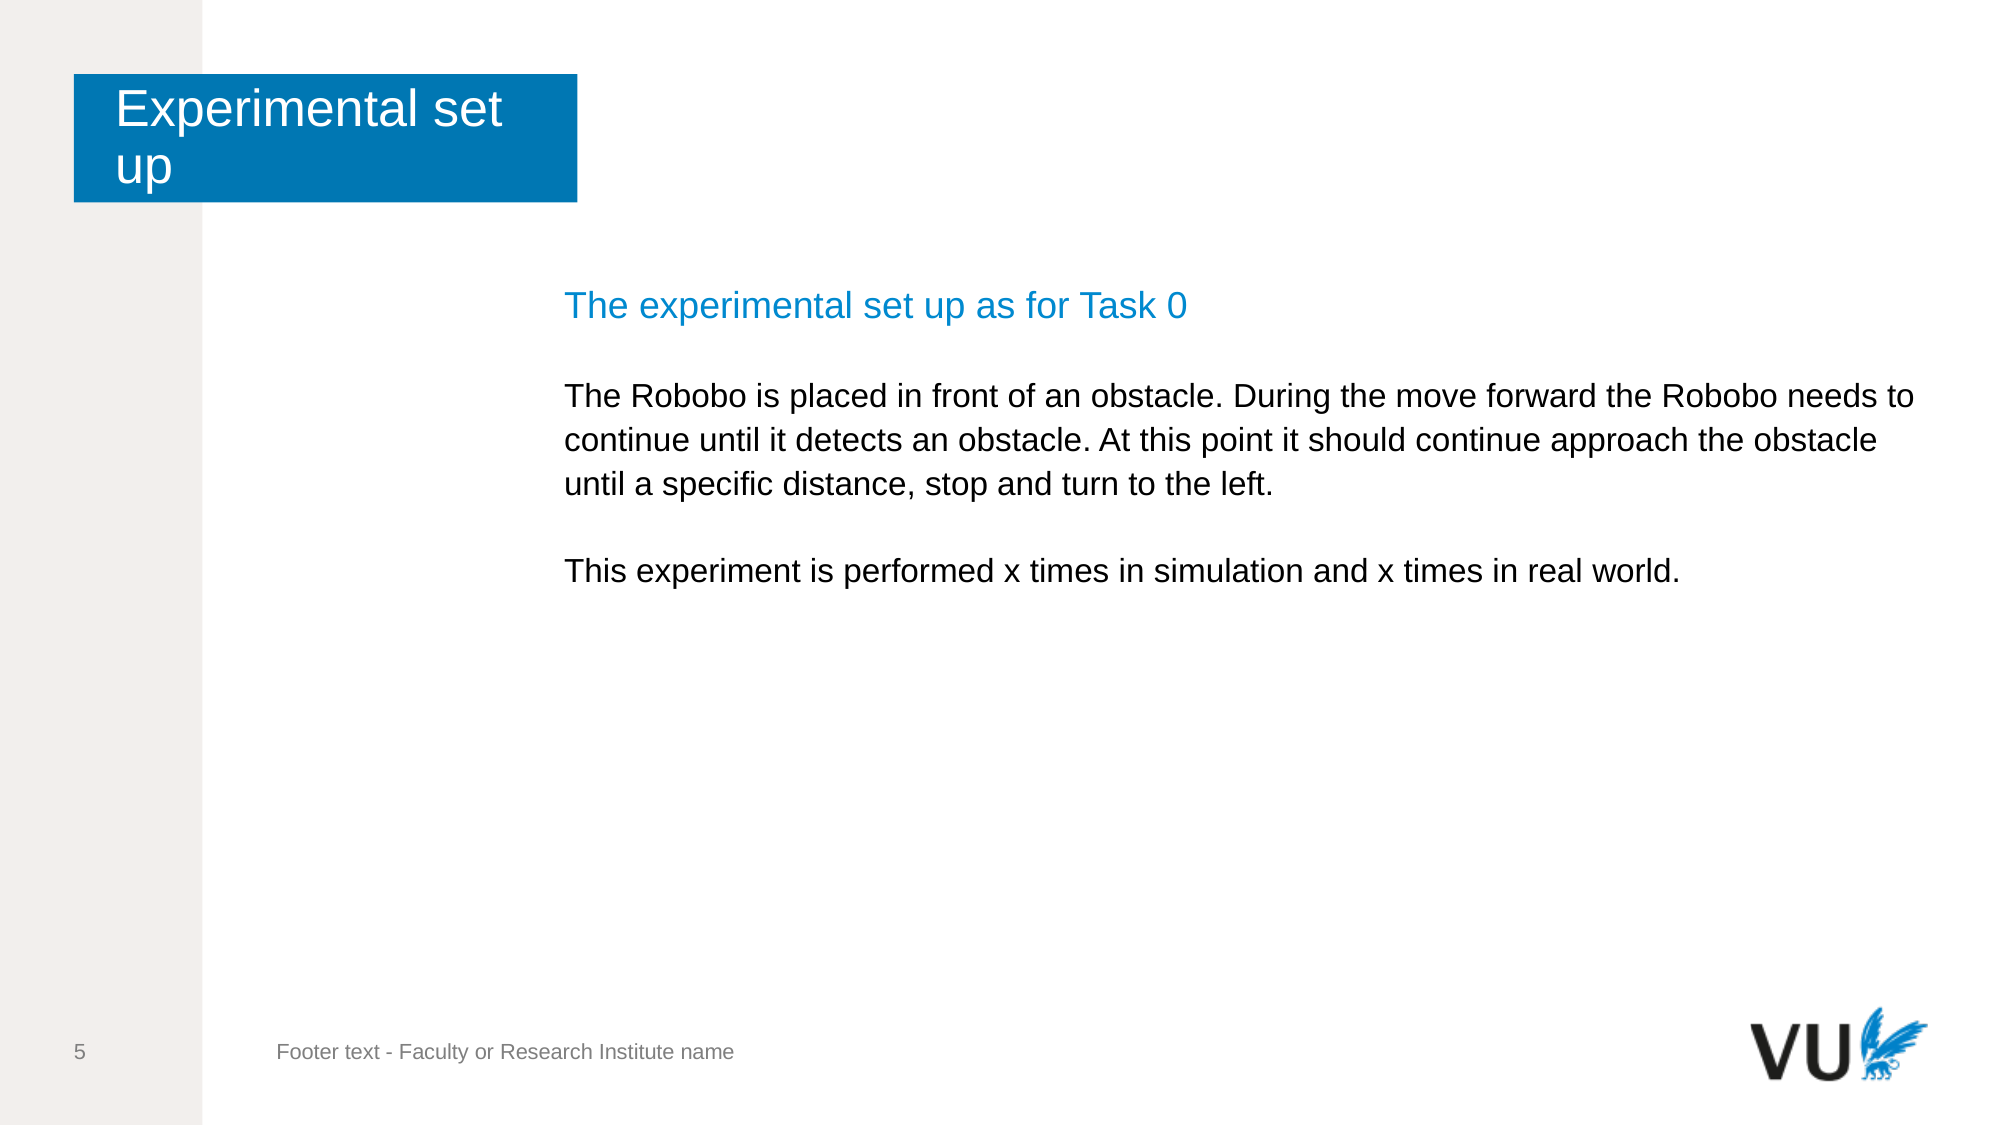

# Experimental set up
The experimental set up as for Task 0

The Robobo is placed in front of an obstacle. During the move forward the Robobo needs to continue until it detects an obstacle. At this point it should continue approach the obstacle until a specific distance, stop and turn to the left.

This experiment is performed x times in simulation and x times in real world.

Footer text - Faculty or Research Institute name
5